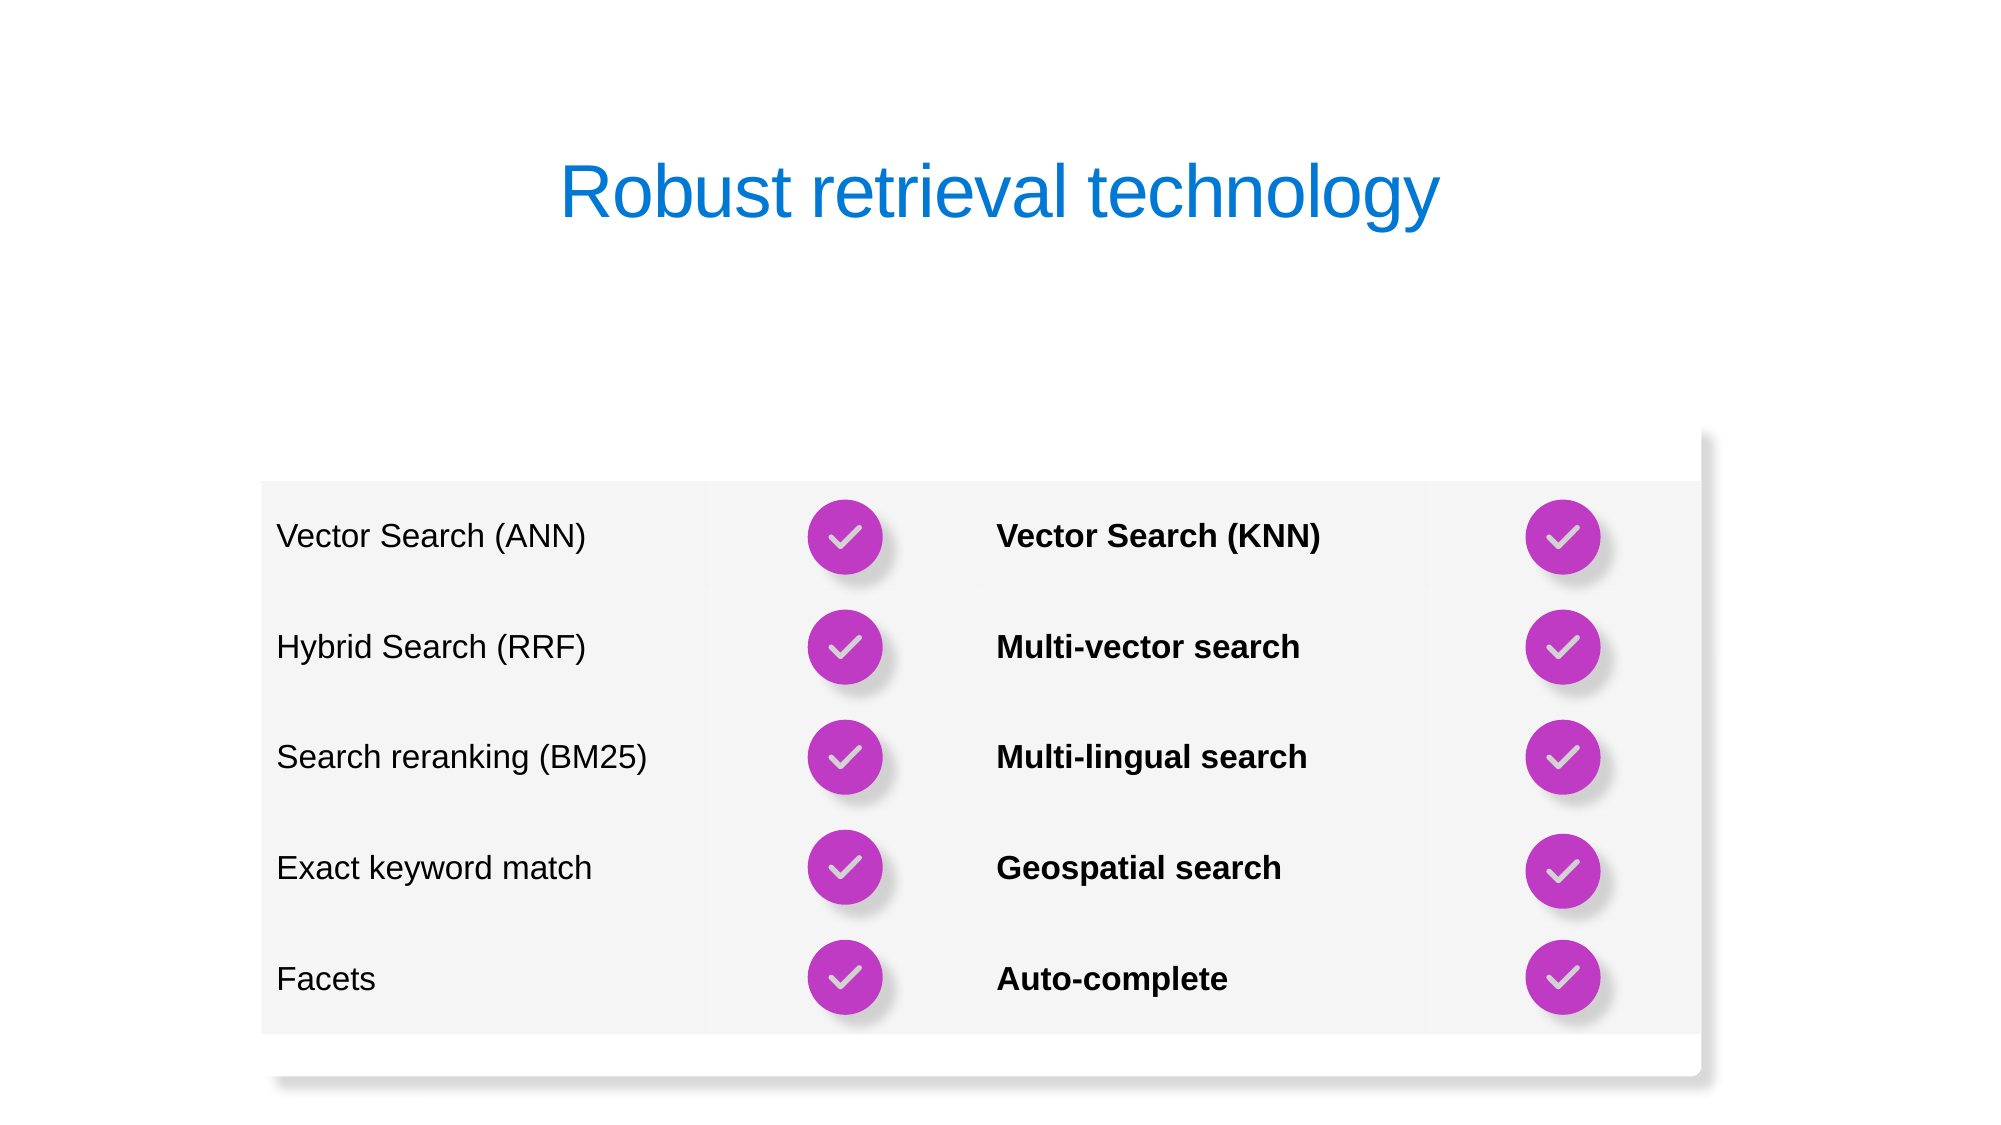

# Robust retrieval technology

| Vector Search (ANN) |  | Vector Search (KNN) |  |
| --- | --- | --- | --- |
| Hybrid Search (RRF) |  | Multi-vector search |  |
| Search reranking (BM25) |  | Multi-lingual search |  |
| Exact keyword match |  | Geospatial search |  |
| Facets |  | Auto-complete |  |